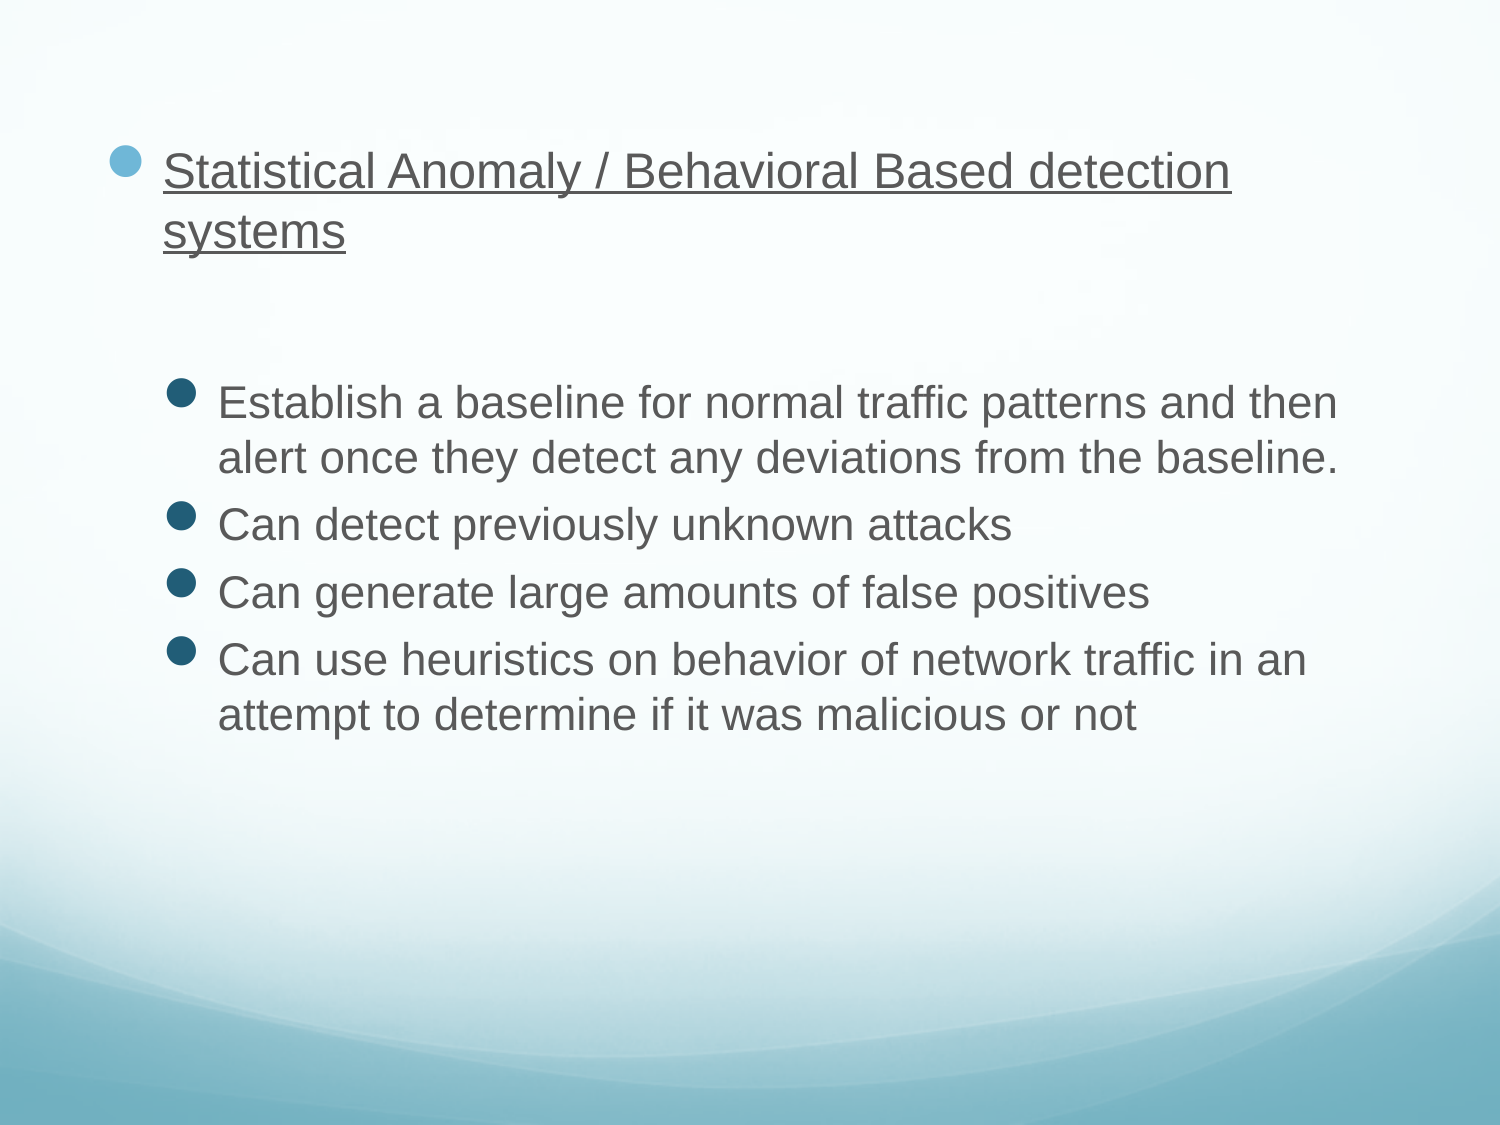

Statistical Anomaly / Behavioral Based detection systems

Establish a baseline for normal traffic patterns and then alert once they detect any deviations from the baseline.
Can detect previously unknown attacks
Can generate large amounts of false positives
Can use heuristics on behavior of network traffic in an attempt to determine if it was malicious or not